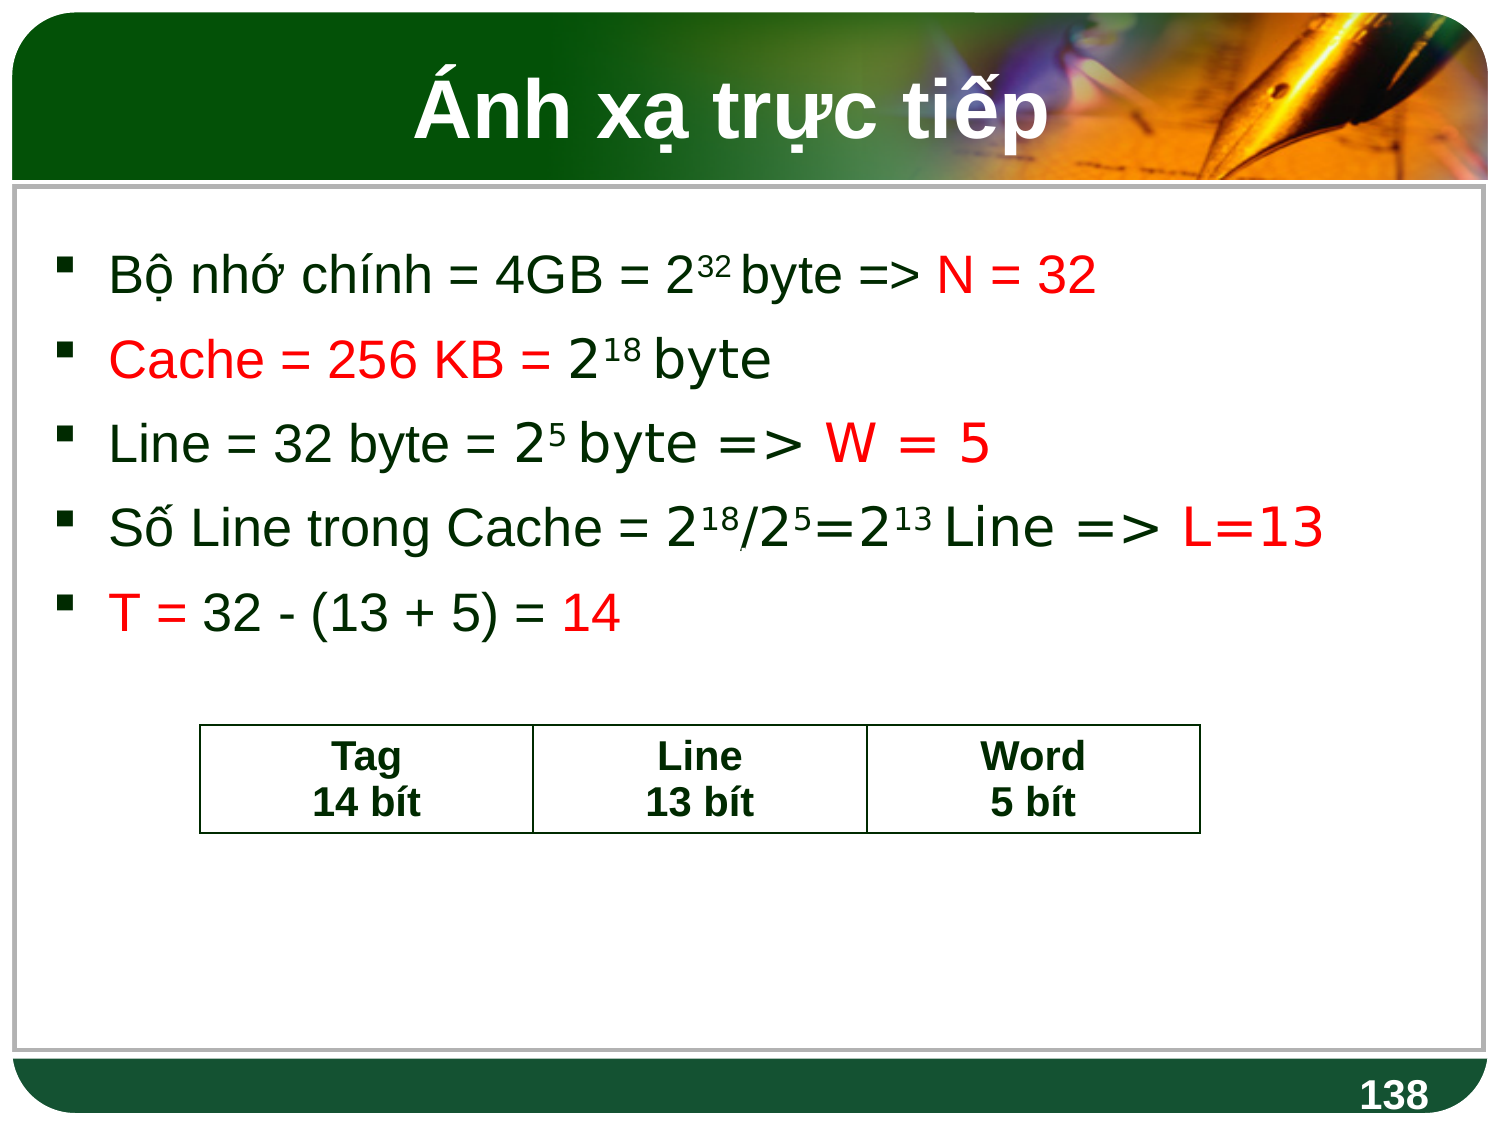

# Ánh xạ trực tiếp
Bộ nhớ chính = 4GB = 232 byte => N = 32
Cache = 256 KB = 218 byte
Line = 32 byte = 25 byte => W = 5
Số Line trong Cache = 218/25=213 Line => L=13
T = 32 - (13 + 5) = 14
232 byte
| Tag 14 bít | Line 13 bít | Word 5 bít |
| --- | --- | --- |